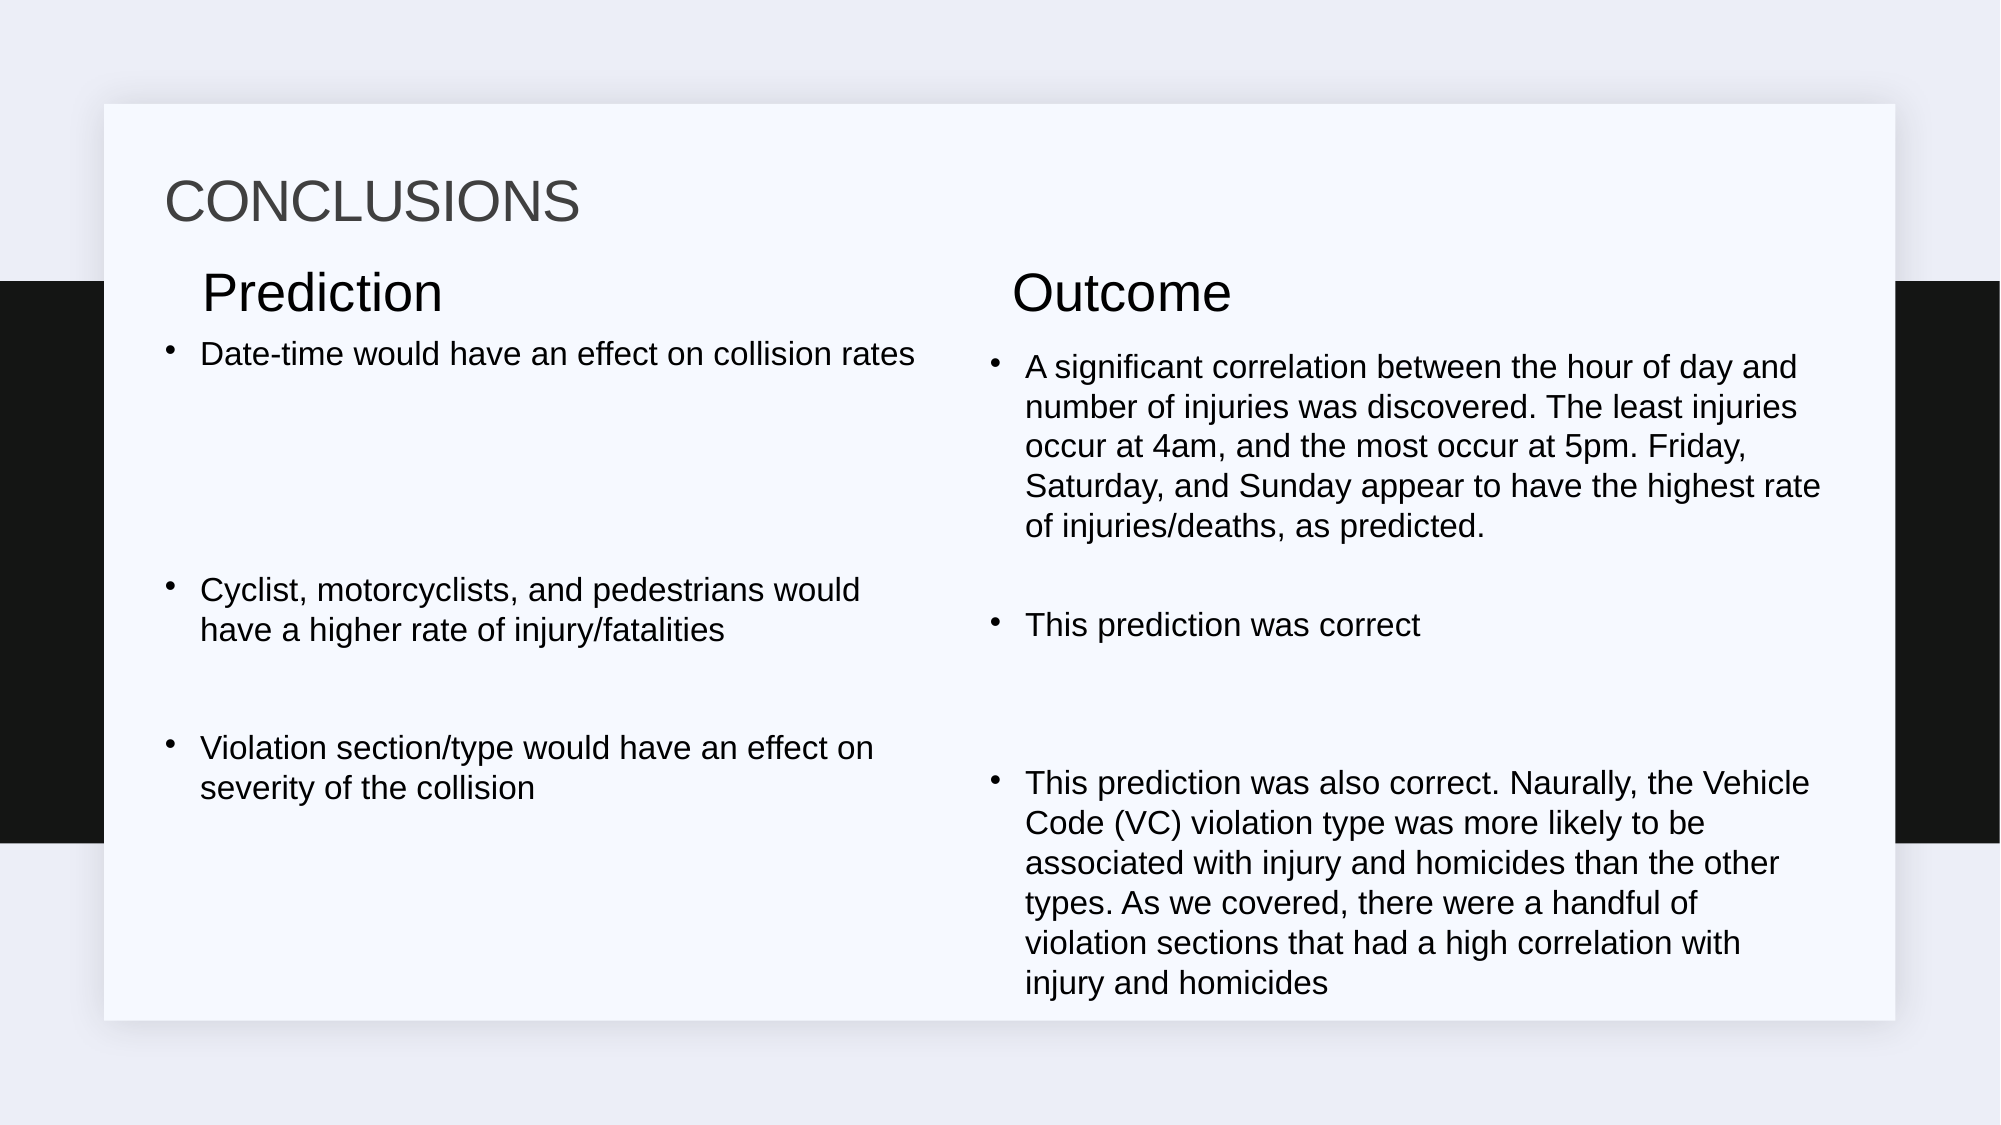

# CONCLUSIONS
Prediction				    Outcome
Date-time would have an effect on collision rates

Cyclist, motorcyclists, and pedestrians would have a higher rate of injury/fatalities

Violation section/type would have an effect on severity of the collision
A significant correlation between the hour of day and number of injuries was discovered. The least injuries occur at 4am, and the most occur at 5pm. Friday, Saturday, and Sunday appear to have the highest rate of injuries/deaths, as predicted.
This prediction was correct

This prediction was also correct. Naurally, the Vehicle Code (VC) violation type was more likely to be associated with injury and homicides than the other types. As we covered, there were a handful of violation sections that had a high correlation with injury and homicides